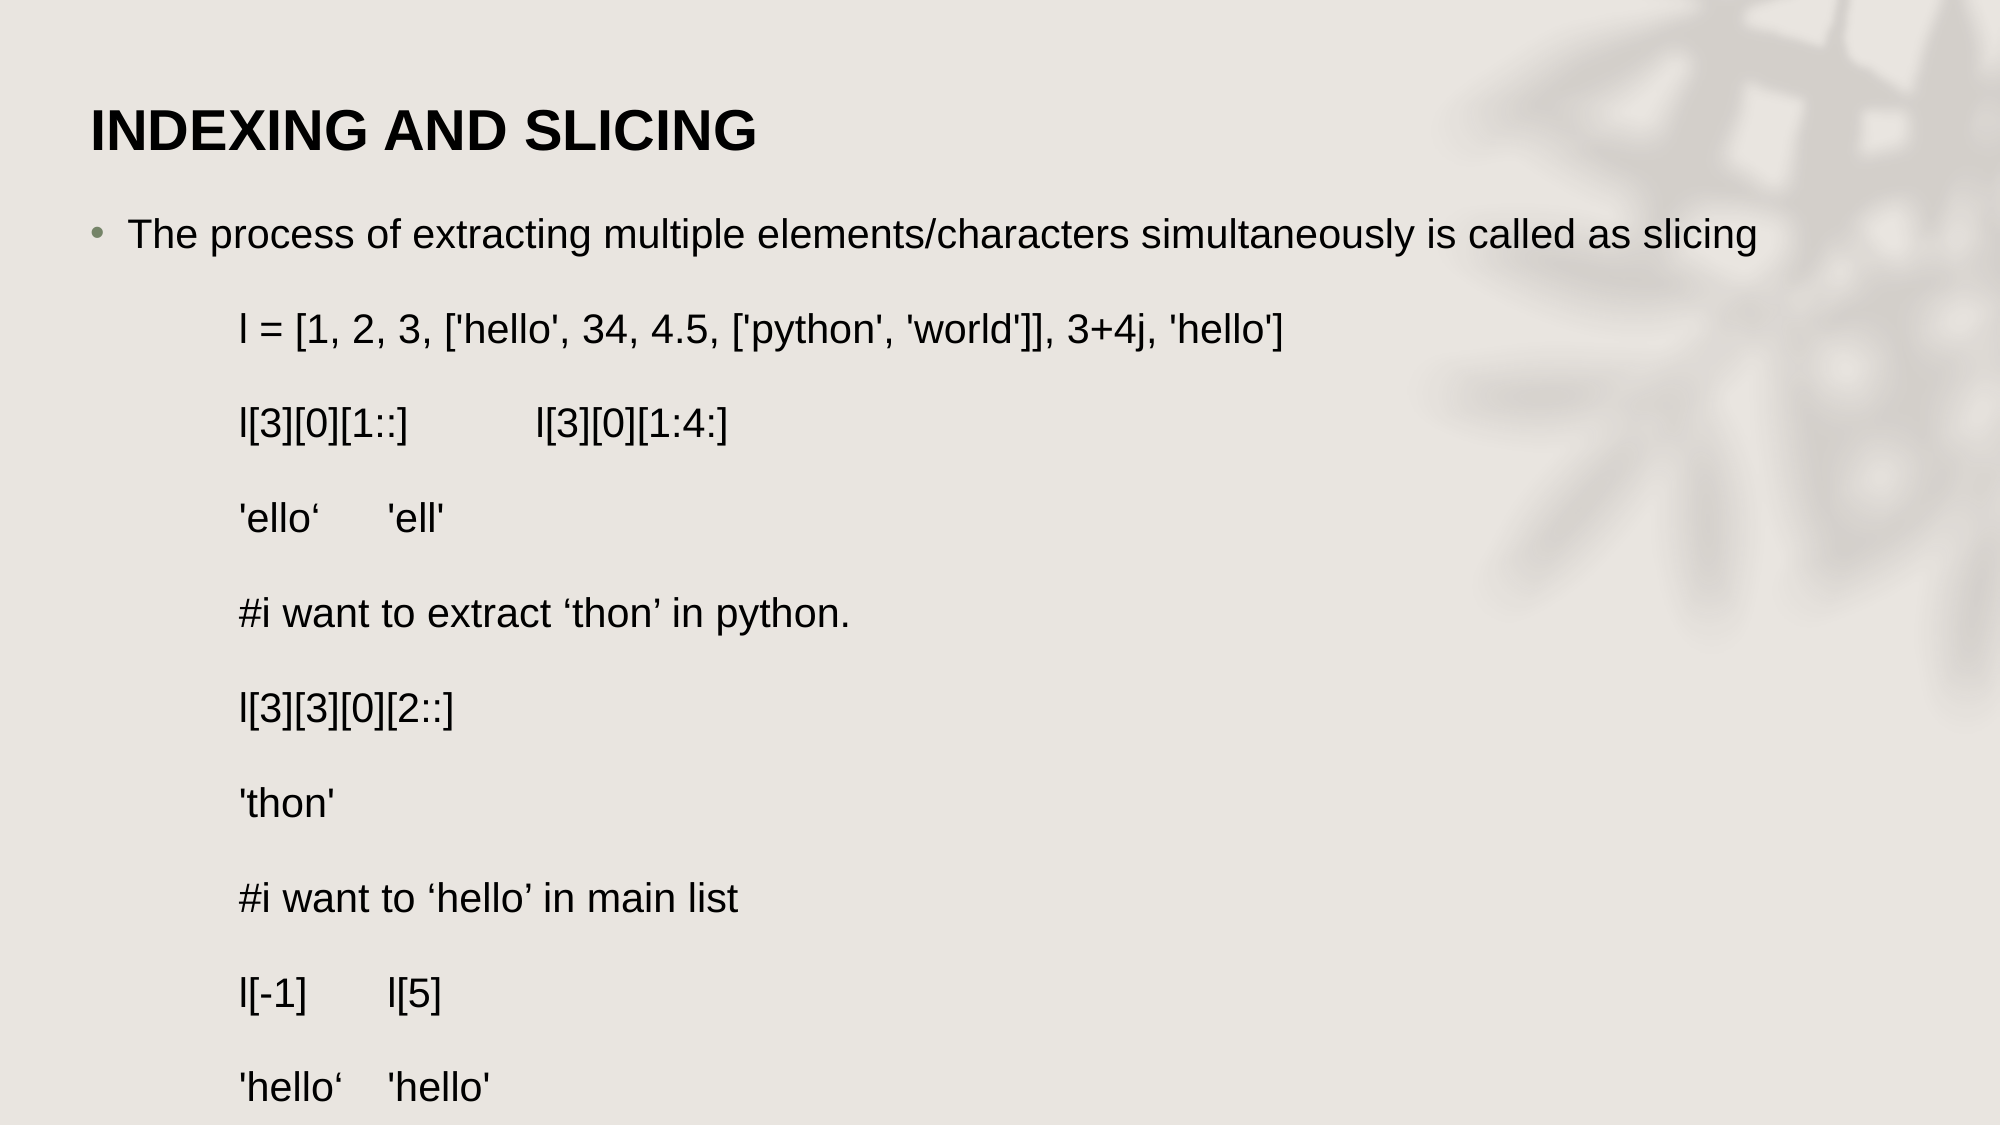

INDEXING AND SLICING
The process of extracting multiple elements/characters simultaneously is called as slicing
	l = [1, 2, 3, ['hello', 34, 4.5, ['python', 'world']], 3+4j, 'hello']
	l[3][0][1::]				l[3][0][1:4:]
	'ello‘					'ell'
	#i want to extract ‘thon’ in python.
	l[3][3][0][2::]
	'thon'
	#i want to ‘hello’ in main list
	l[-1]				l[5]
	'hello‘				'hello'